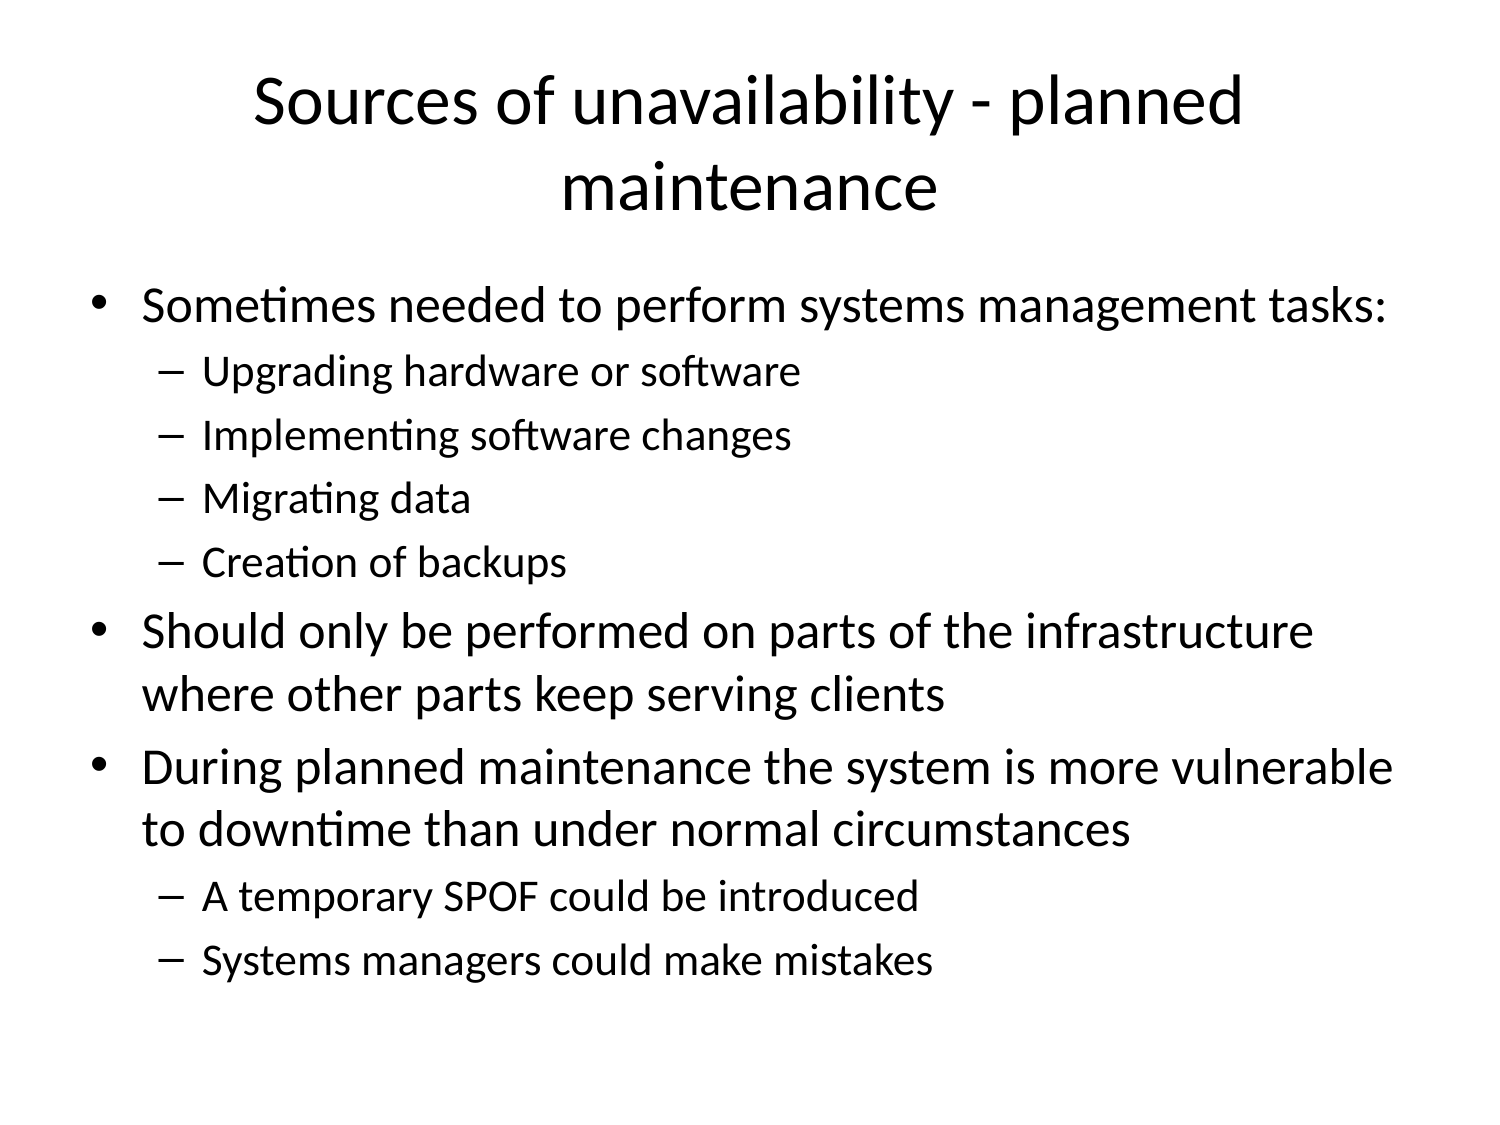

# Sources of unavailability - planned maintenance
Sometimes needed to perform systems management tasks:
Upgrading hardware or software
Implementing software changes
Migrating data
Creation of backups
Should only be performed on parts of the infrastructure where other parts keep serving clients
During planned maintenance the system is more vulnerable to downtime than under normal circumstances
A temporary SPOF could be introduced
Systems managers could make mistakes